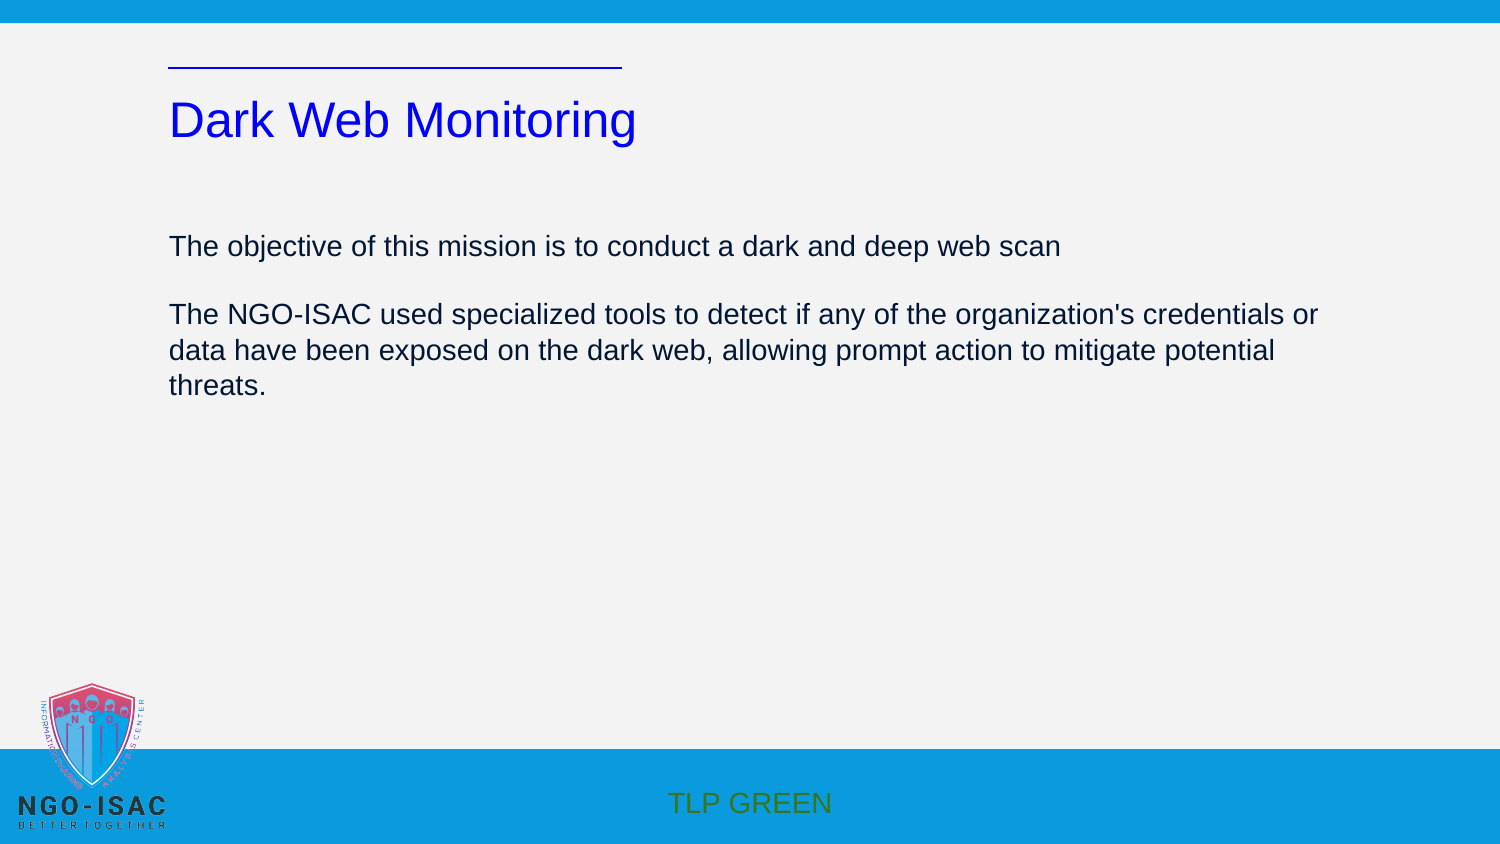

# Dark Web Monitoring
The objective of this mission is to conduct a dark and deep web scan
The NGO-ISAC used specialized tools to detect if any of the organization's credentials or data have been exposed on the dark web, allowing prompt action to mitigate potential threats.